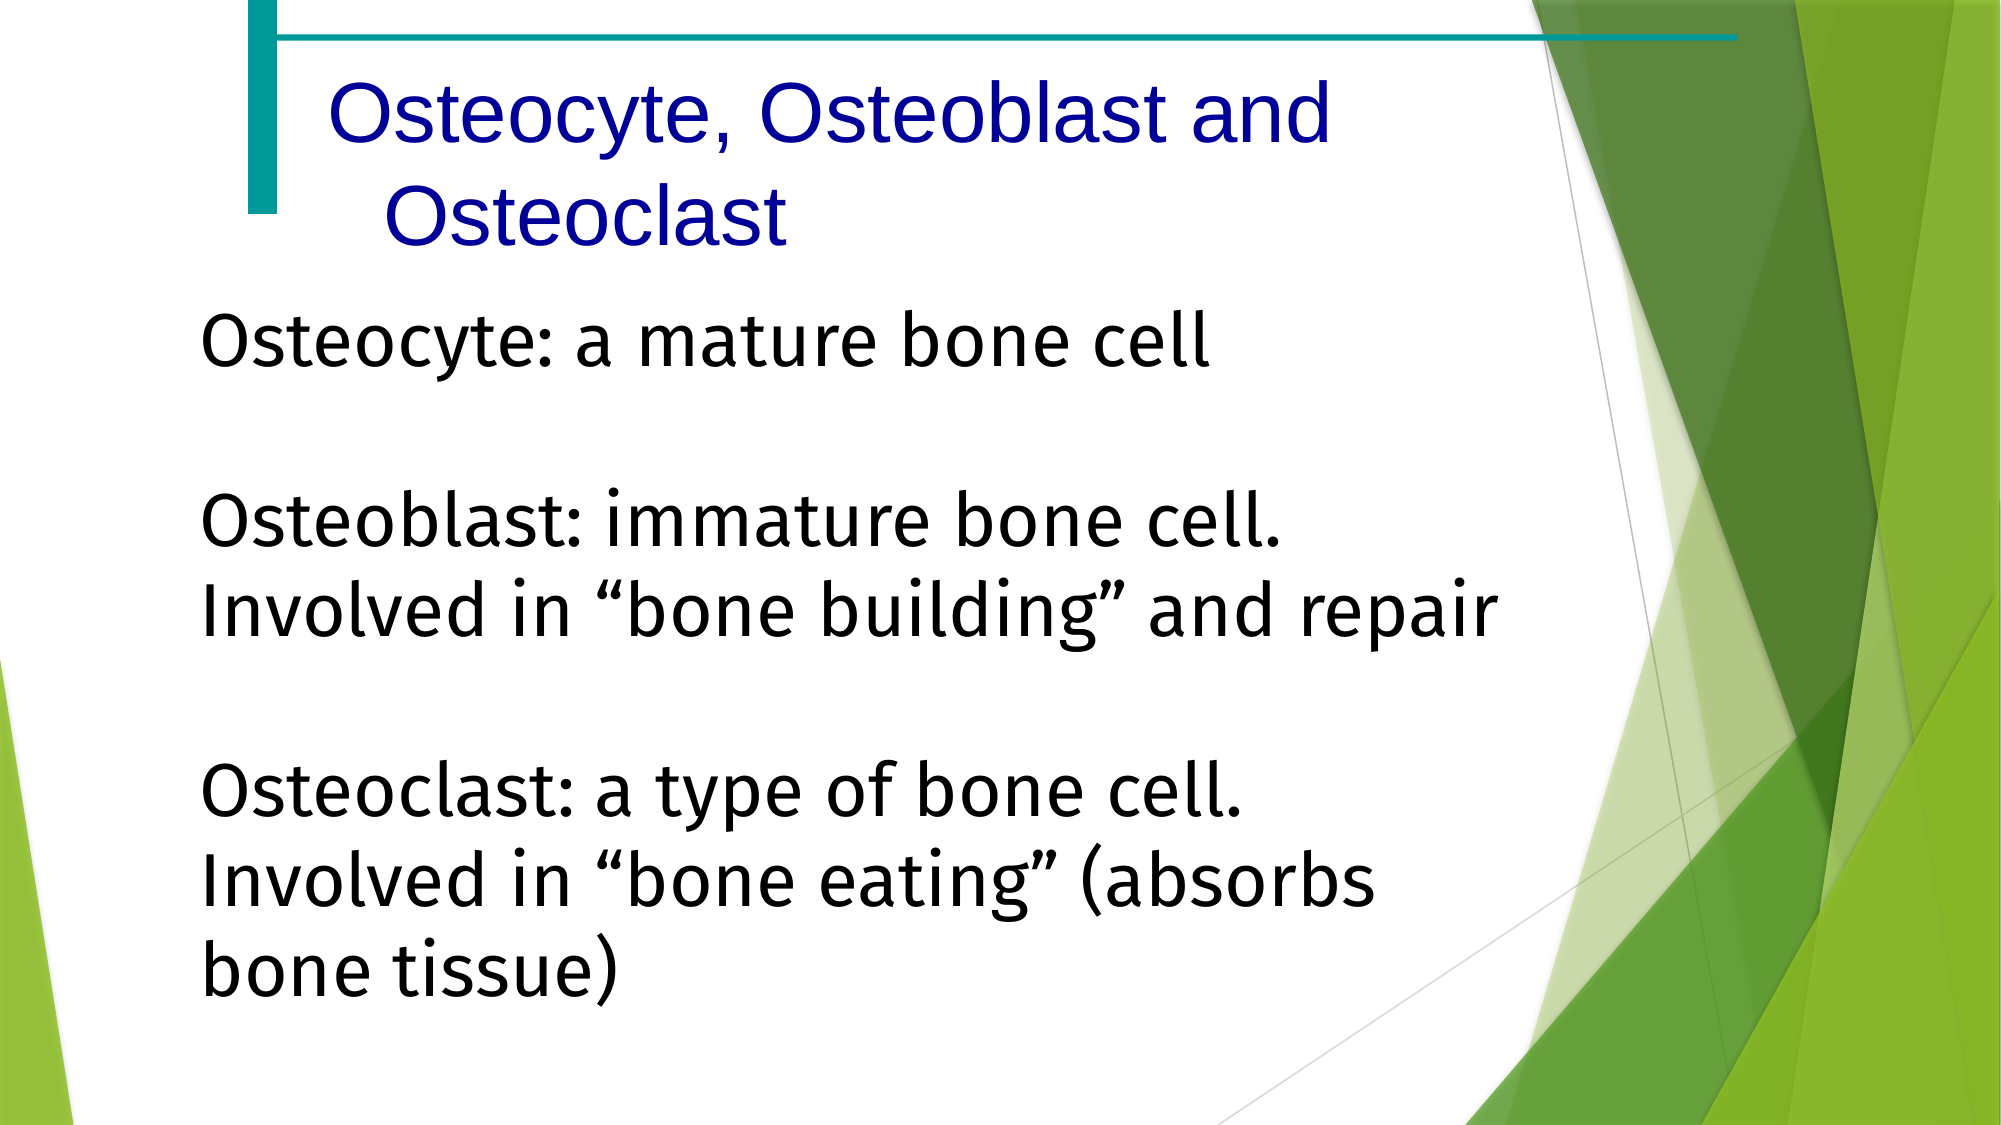

Osteocyte, Osteoblast and Osteoclast
Osteocyte: a mature bone cell

Osteoblast: immature bone cell. Involved in “bone building” and repair

Osteoclast: a type of bone cell. Involved in “bone eating” (absorbs bone tissue)